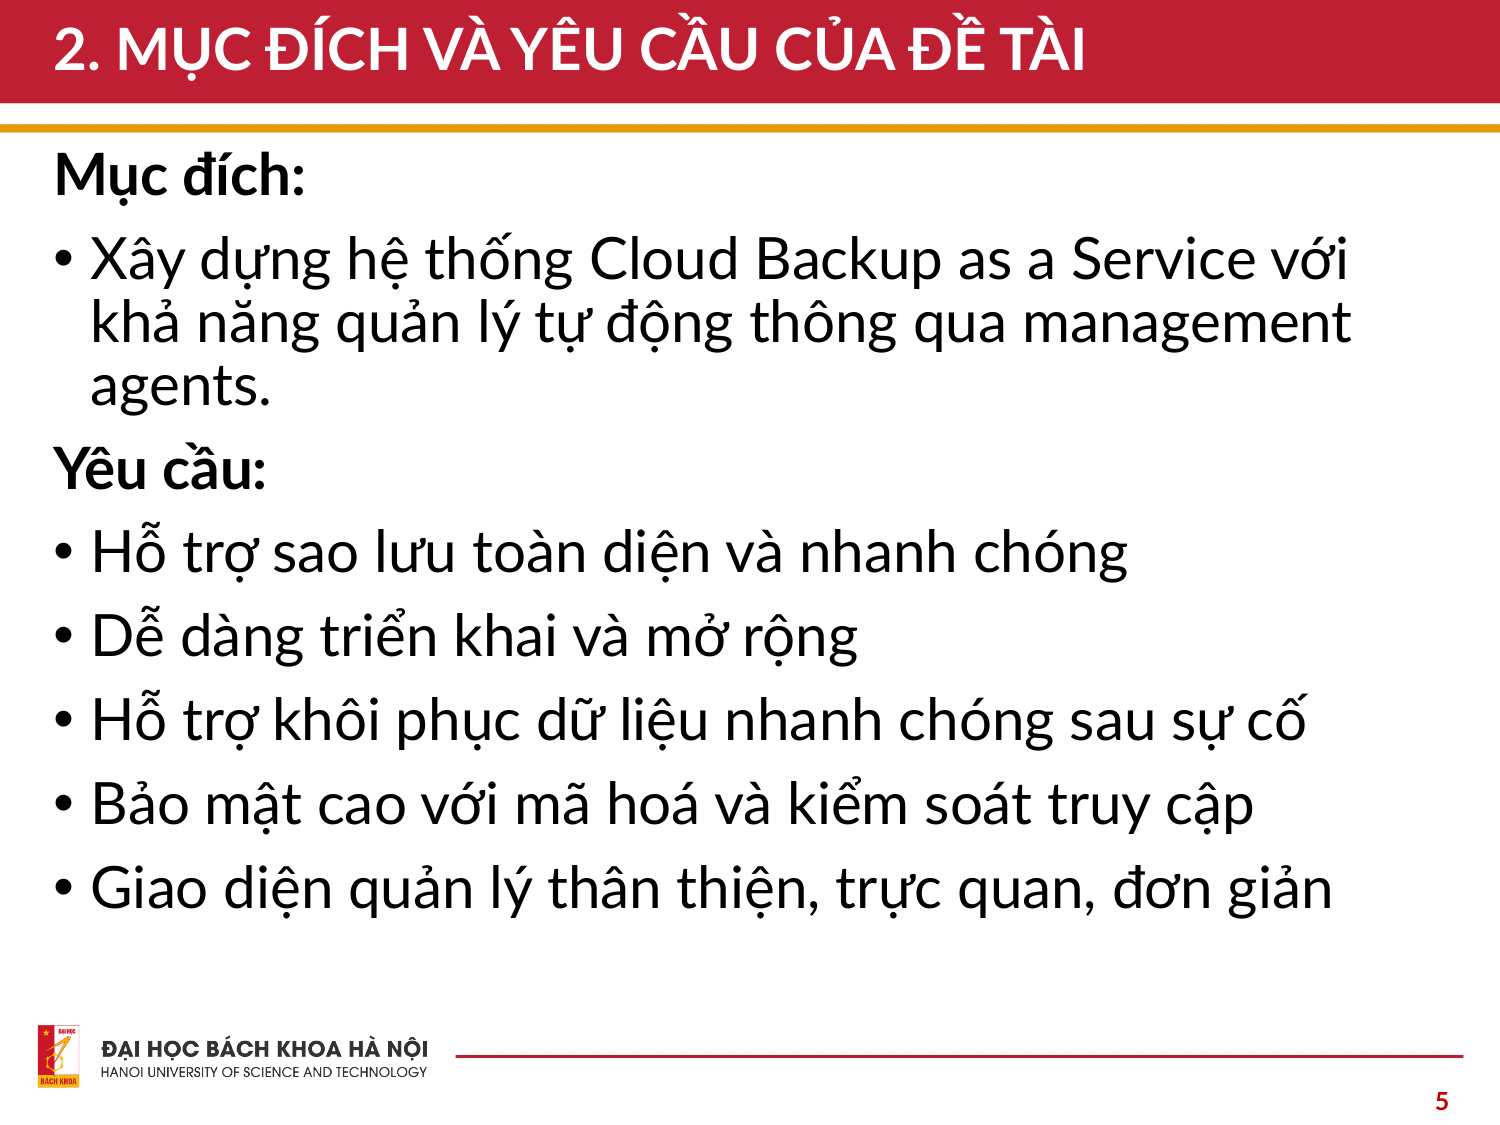

# 2. MỤC ĐÍCH VÀ YÊU CẦU CỦA ĐỀ TÀI
Mục đích:
Xây dựng hệ thống Cloud Backup as a Service với khả năng quản lý tự động thông qua management agents.
Yêu cầu:
Hỗ trợ sao lưu toàn diện và nhanh chóng
Dễ dàng triển khai và mở rộng
Hỗ trợ khôi phục dữ liệu nhanh chóng sau sự cố
Bảo mật cao với mã hoá và kiểm soát truy cập
Giao diện quản lý thân thiện, trực quan, đơn giản
5